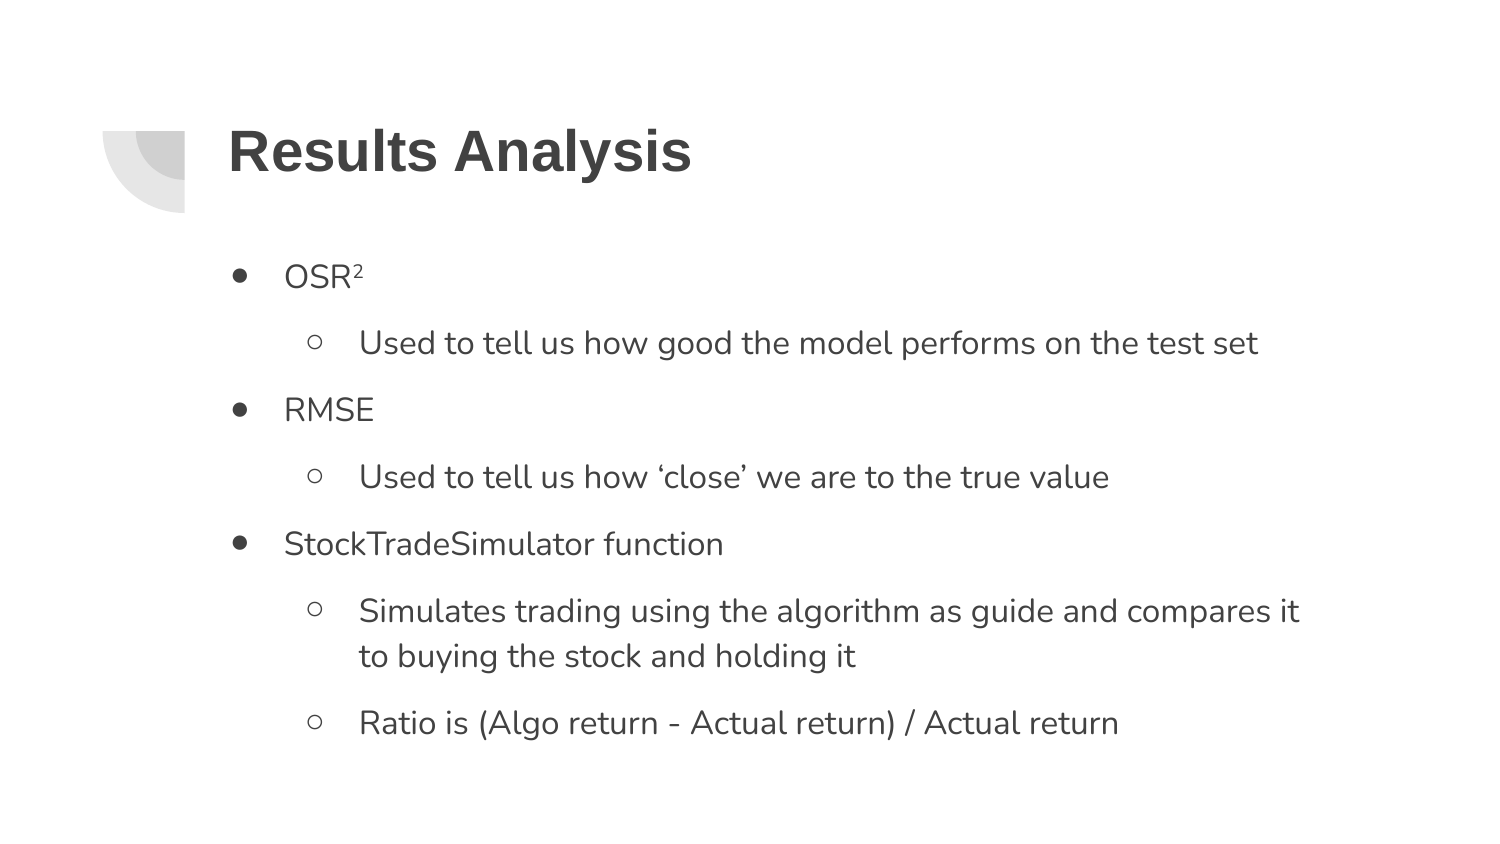

# Results Analysis
OSR2
Used to tell us how good the model performs on the test set
RMSE
Used to tell us how ‘close’ we are to the true value
StockTradeSimulator function
Simulates trading using the algorithm as guide and compares it to buying the stock and holding it
Ratio is (Algo return - Actual return) / Actual return